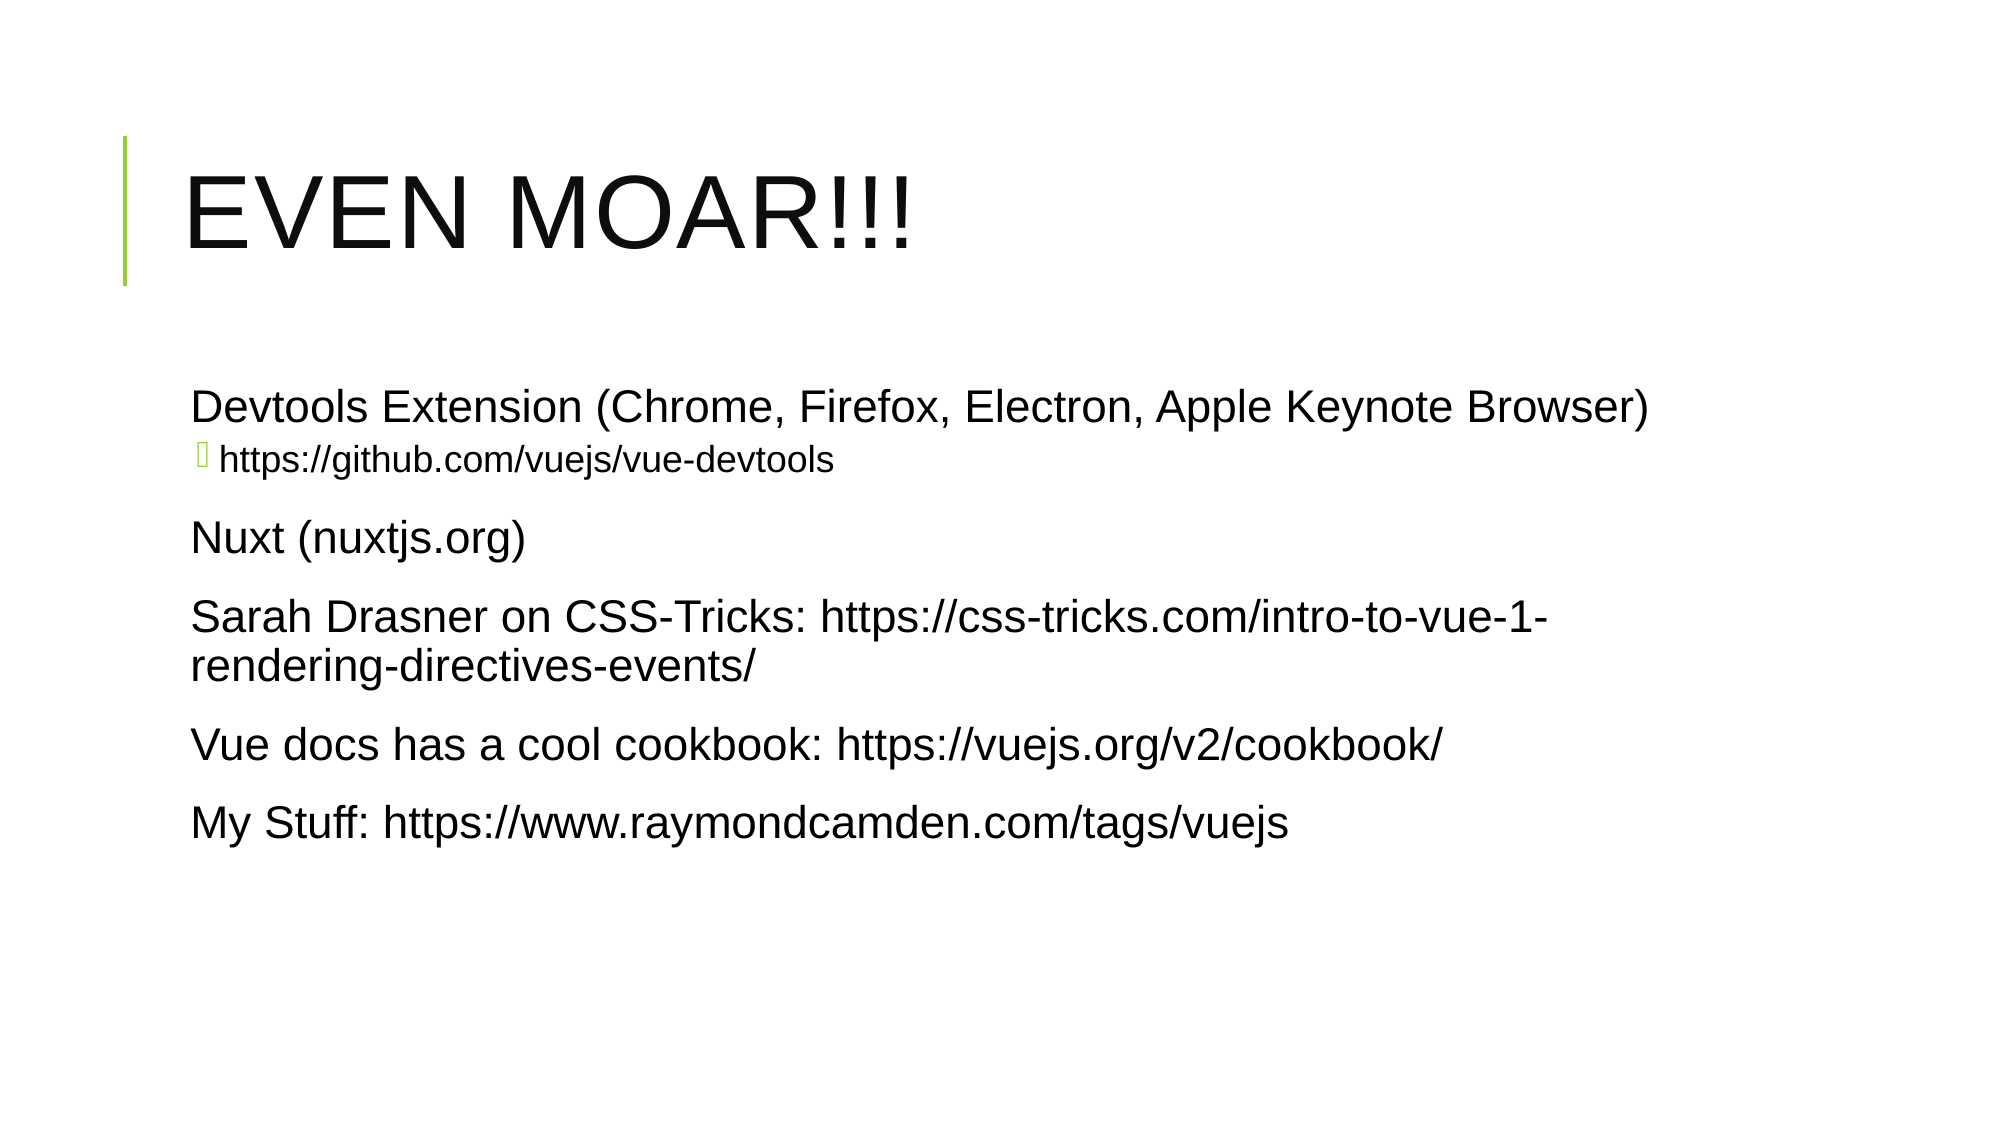

# Even MOAR!!!
Devtools Extension (Chrome, Firefox, Electron, Apple Keynote Browser)
https://github.com/vuejs/vue-devtools
Nuxt (nuxtjs.org)
Sarah Drasner on CSS-Tricks: https://css-tricks.com/intro-to-vue-1-rendering-directives-events/
Vue docs has a cool cookbook: https://vuejs.org/v2/cookbook/
My Stuff: https://www.raymondcamden.com/tags/vuejs